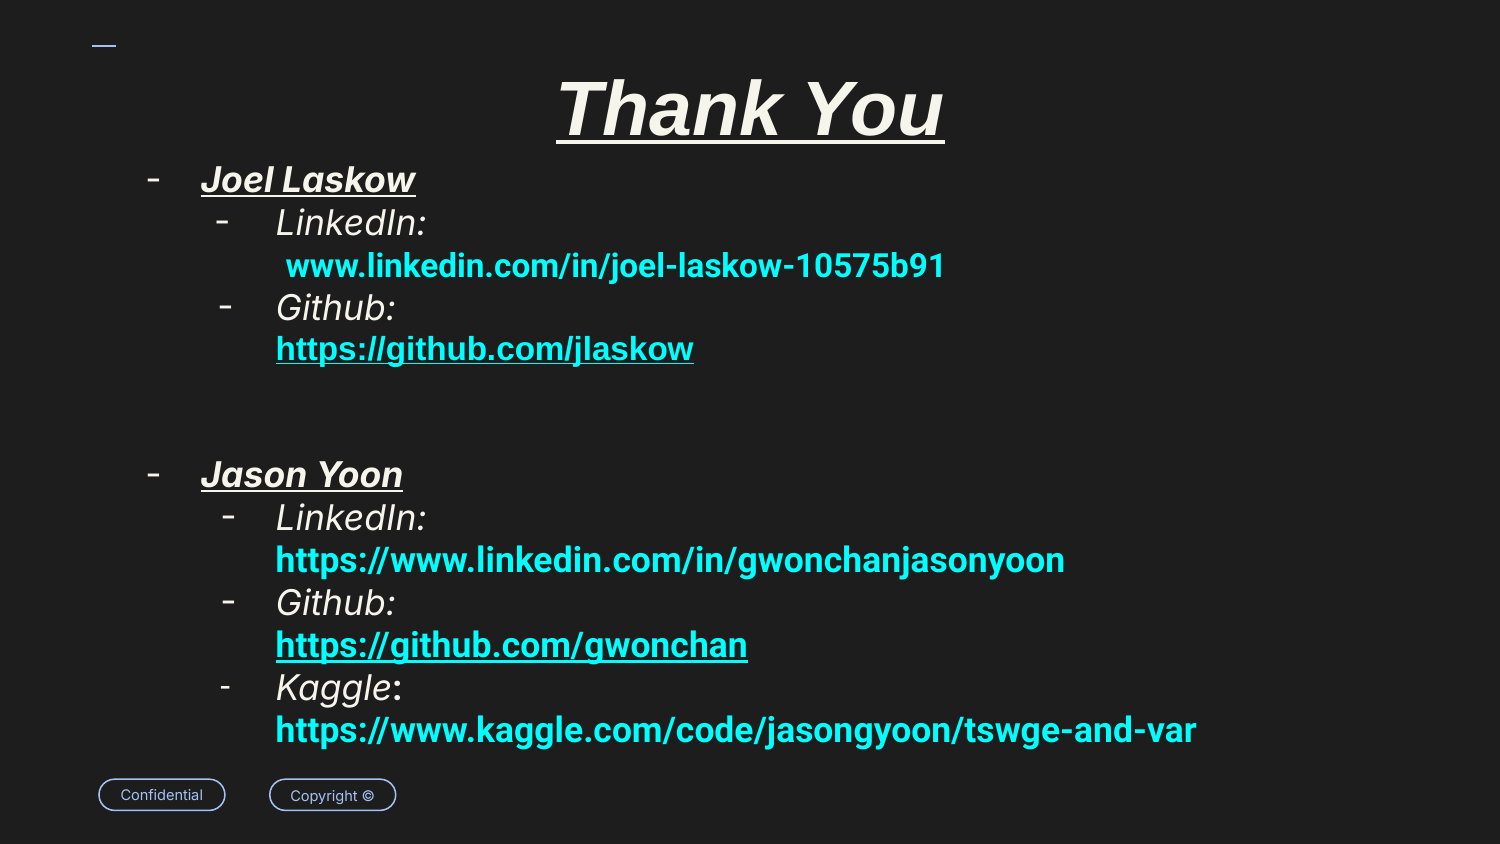

Thank You
Joel Laskow
LinkedIn:
 www.linkedin.com/in/joel-laskow-10575b91
Github:
https://github.com/jlaskow

Jason Yoon
LinkedIn:
https://www.linkedin.com/in/gwonchanjasonyoon
Github:
https://github.com/gwonchan
Kaggle:
https://www.kaggle.com/code/jasongyoon/tswge-and-var